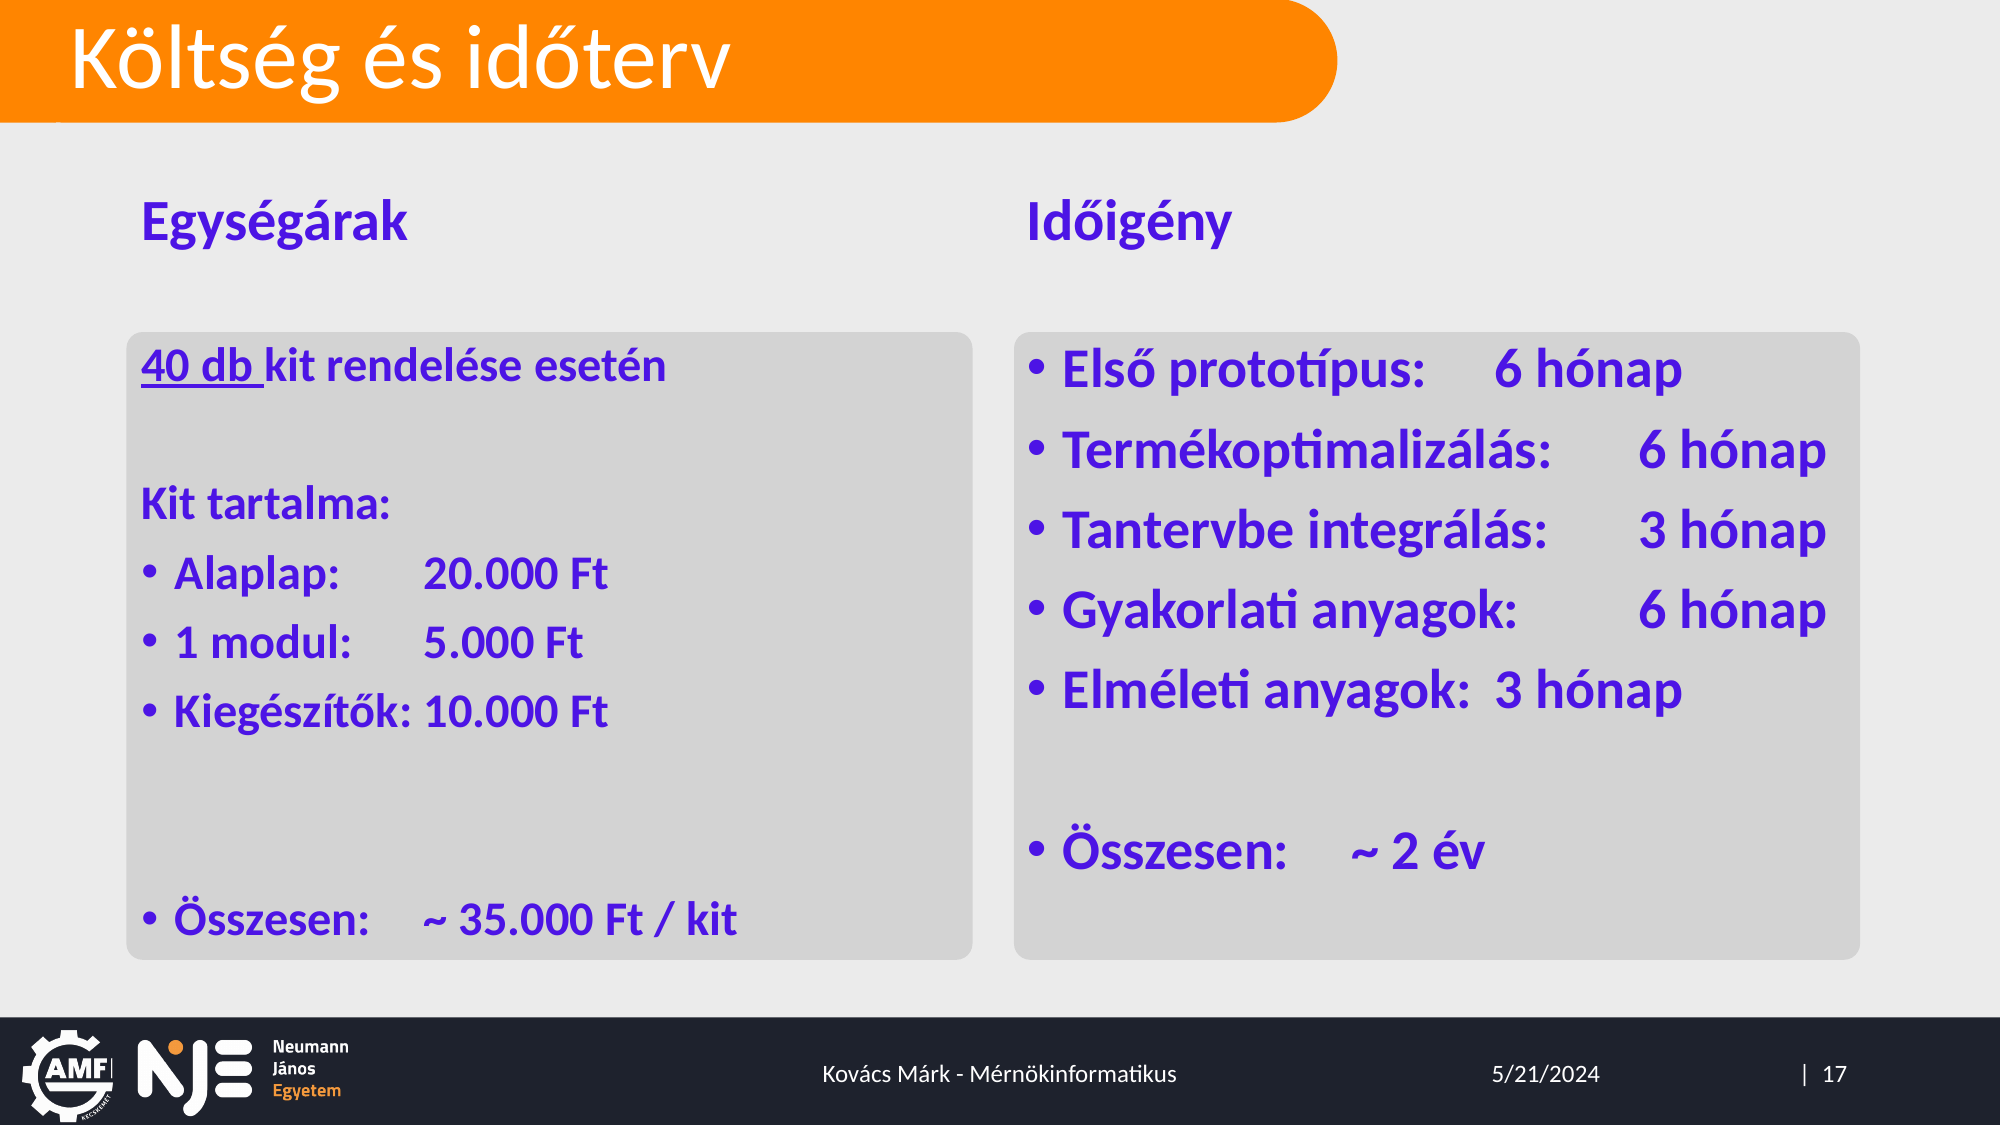

# Költség és időterv
Egységárak
Időigény
40 db kit rendelése esetén

Kit tartalma:
Alaplap:		20.000 Ft
1 modul:		5.000 Ft
Kiegészítők:	10.000 Ft

Összesen:		~ 35.000 Ft / kit
Első prototípus:		6 hónap
Termékoptimalizálás:	6 hónap
Tantervbe integrálás:	3 hónap
Gyakorlati anyagok:	6 hónap
Elméleti anyagok:	3 hónap

Összesen:			~ 2 év

5/21/2024
Kovács Márk - Mérnökinformatikus
|  17